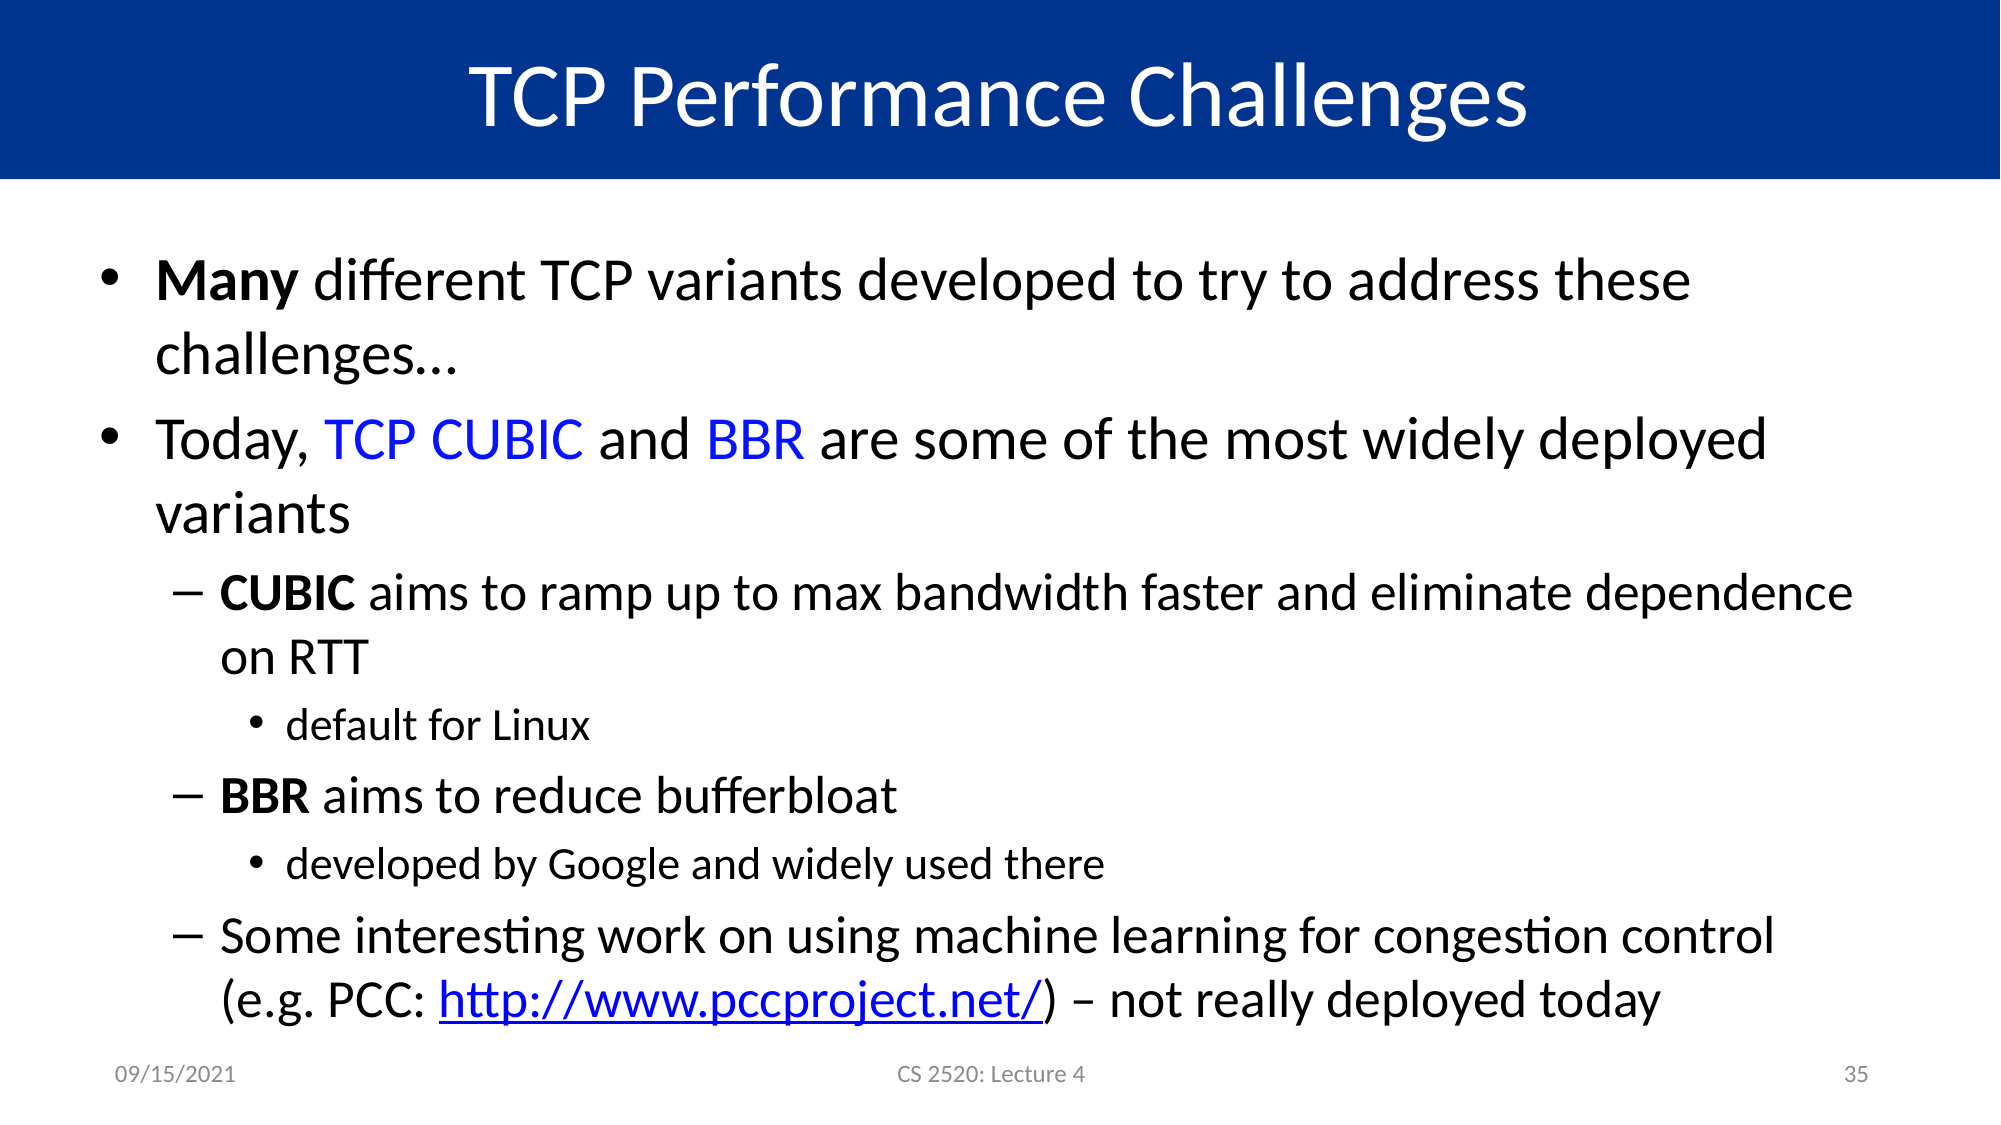

# TCP Performance Challenges
Many different TCP variants developed to try to address these challenges…
Today, TCP CUBIC and BBR are some of the most widely deployed variants
CUBIC aims to ramp up to max bandwidth faster and eliminate dependence on RTT
default for Linux
BBR aims to reduce bufferbloat
developed by Google and widely used there
Some interesting work on using machine learning for congestion control (e.g. PCC: http://www.pccproject.net/) – not really deployed today
09/15/2021
CS 2520: Lecture 4
35